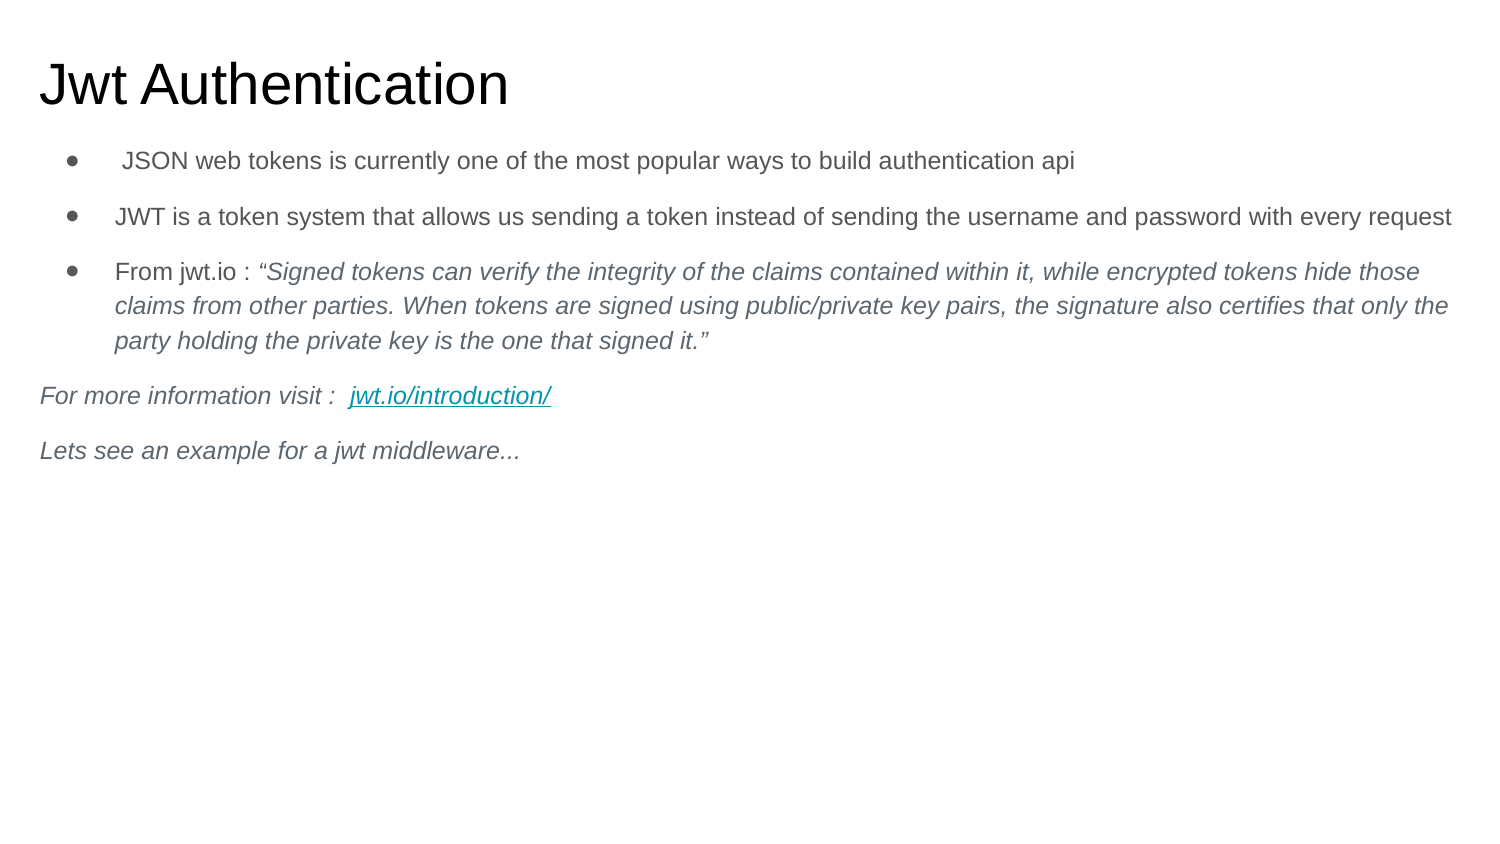

# Jwt Authentication
 JSON web tokens is currently one of the most popular ways to build authentication api
JWT is a token system that allows us sending a token instead of sending the username and password with every request
From jwt.io : “Signed tokens can verify the integrity of the claims contained within it, while encrypted tokens hide those claims from other parties. When tokens are signed using public/private key pairs, the signature also certifies that only the party holding the private key is the one that signed it.”
For more information visit :  jwt.io/introduction/
Lets see an example for a jwt middleware...